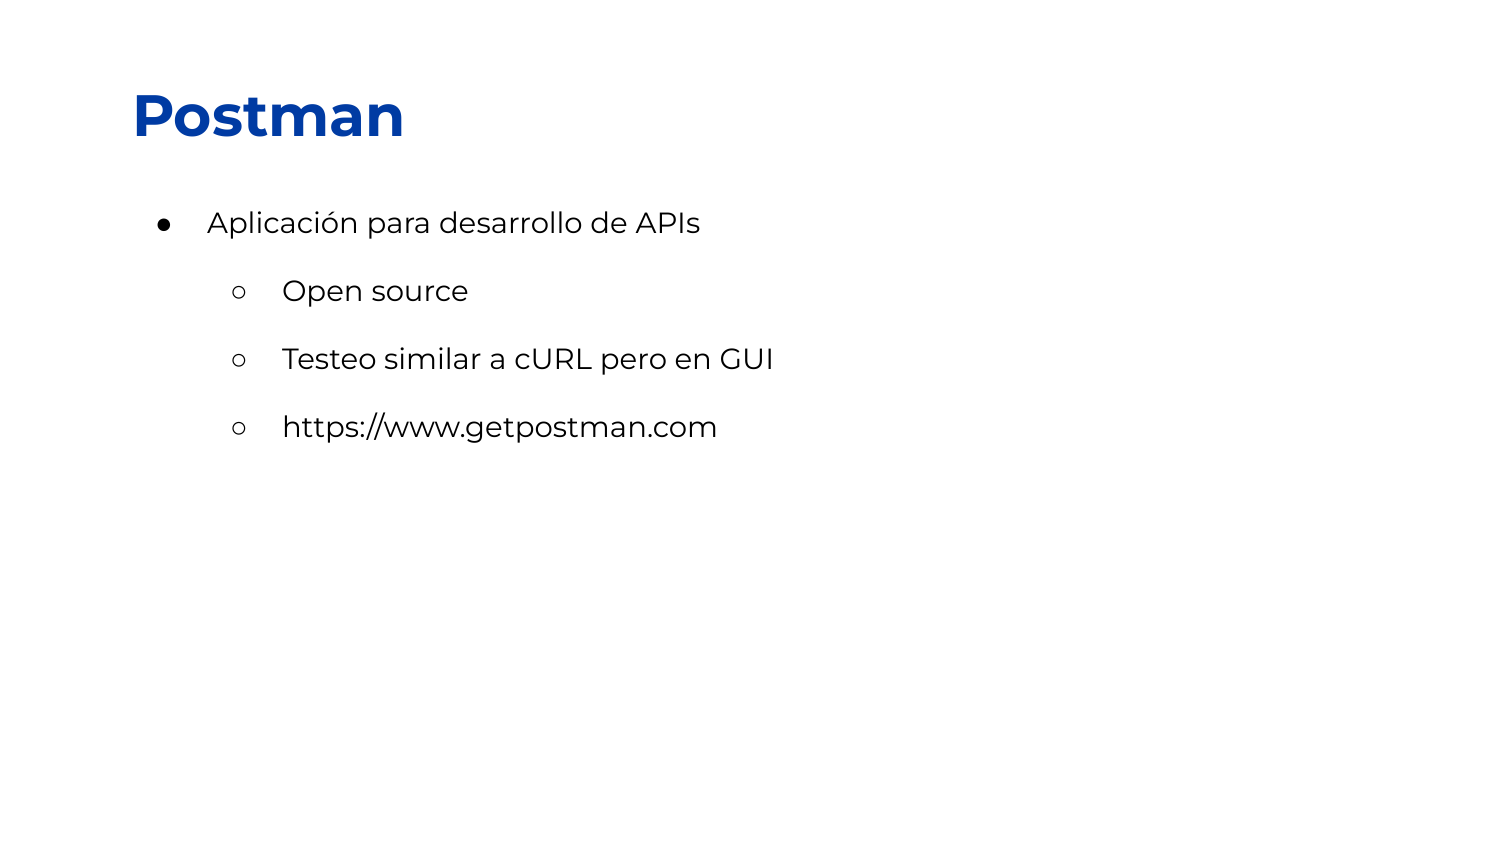

# Postman
Aplicación para desarrollo de APIs
Open source
Testeo similar a cURL pero en GUI
https://www.getpostman.com